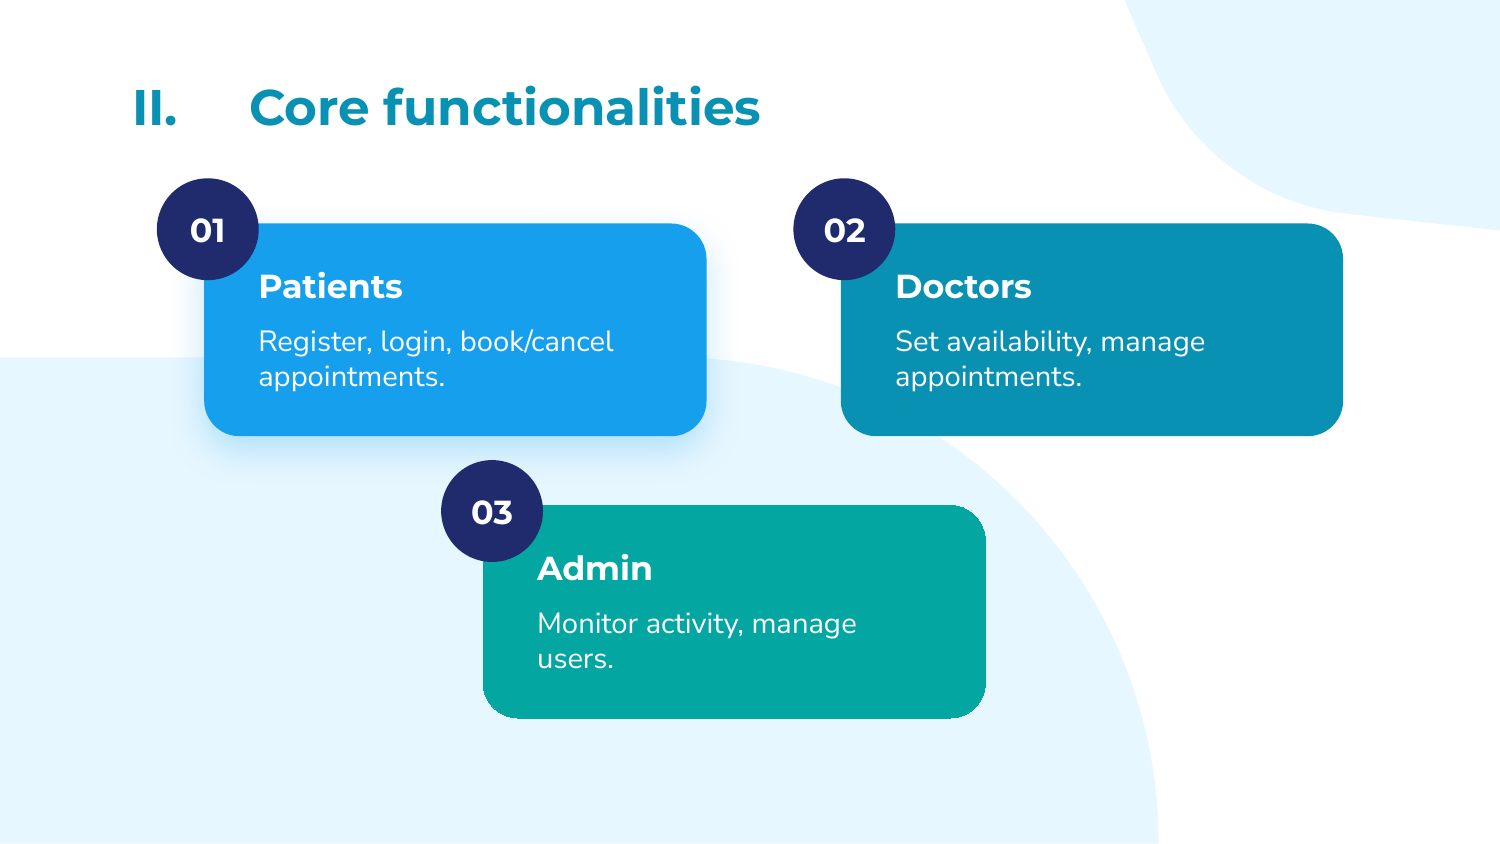

# II.     Core functionalities

01
02

Patients
Doctors
Register, login, book/cancel appointments.
Set availability, manage appointments.

03

Admin
Monitor activity, manage users.